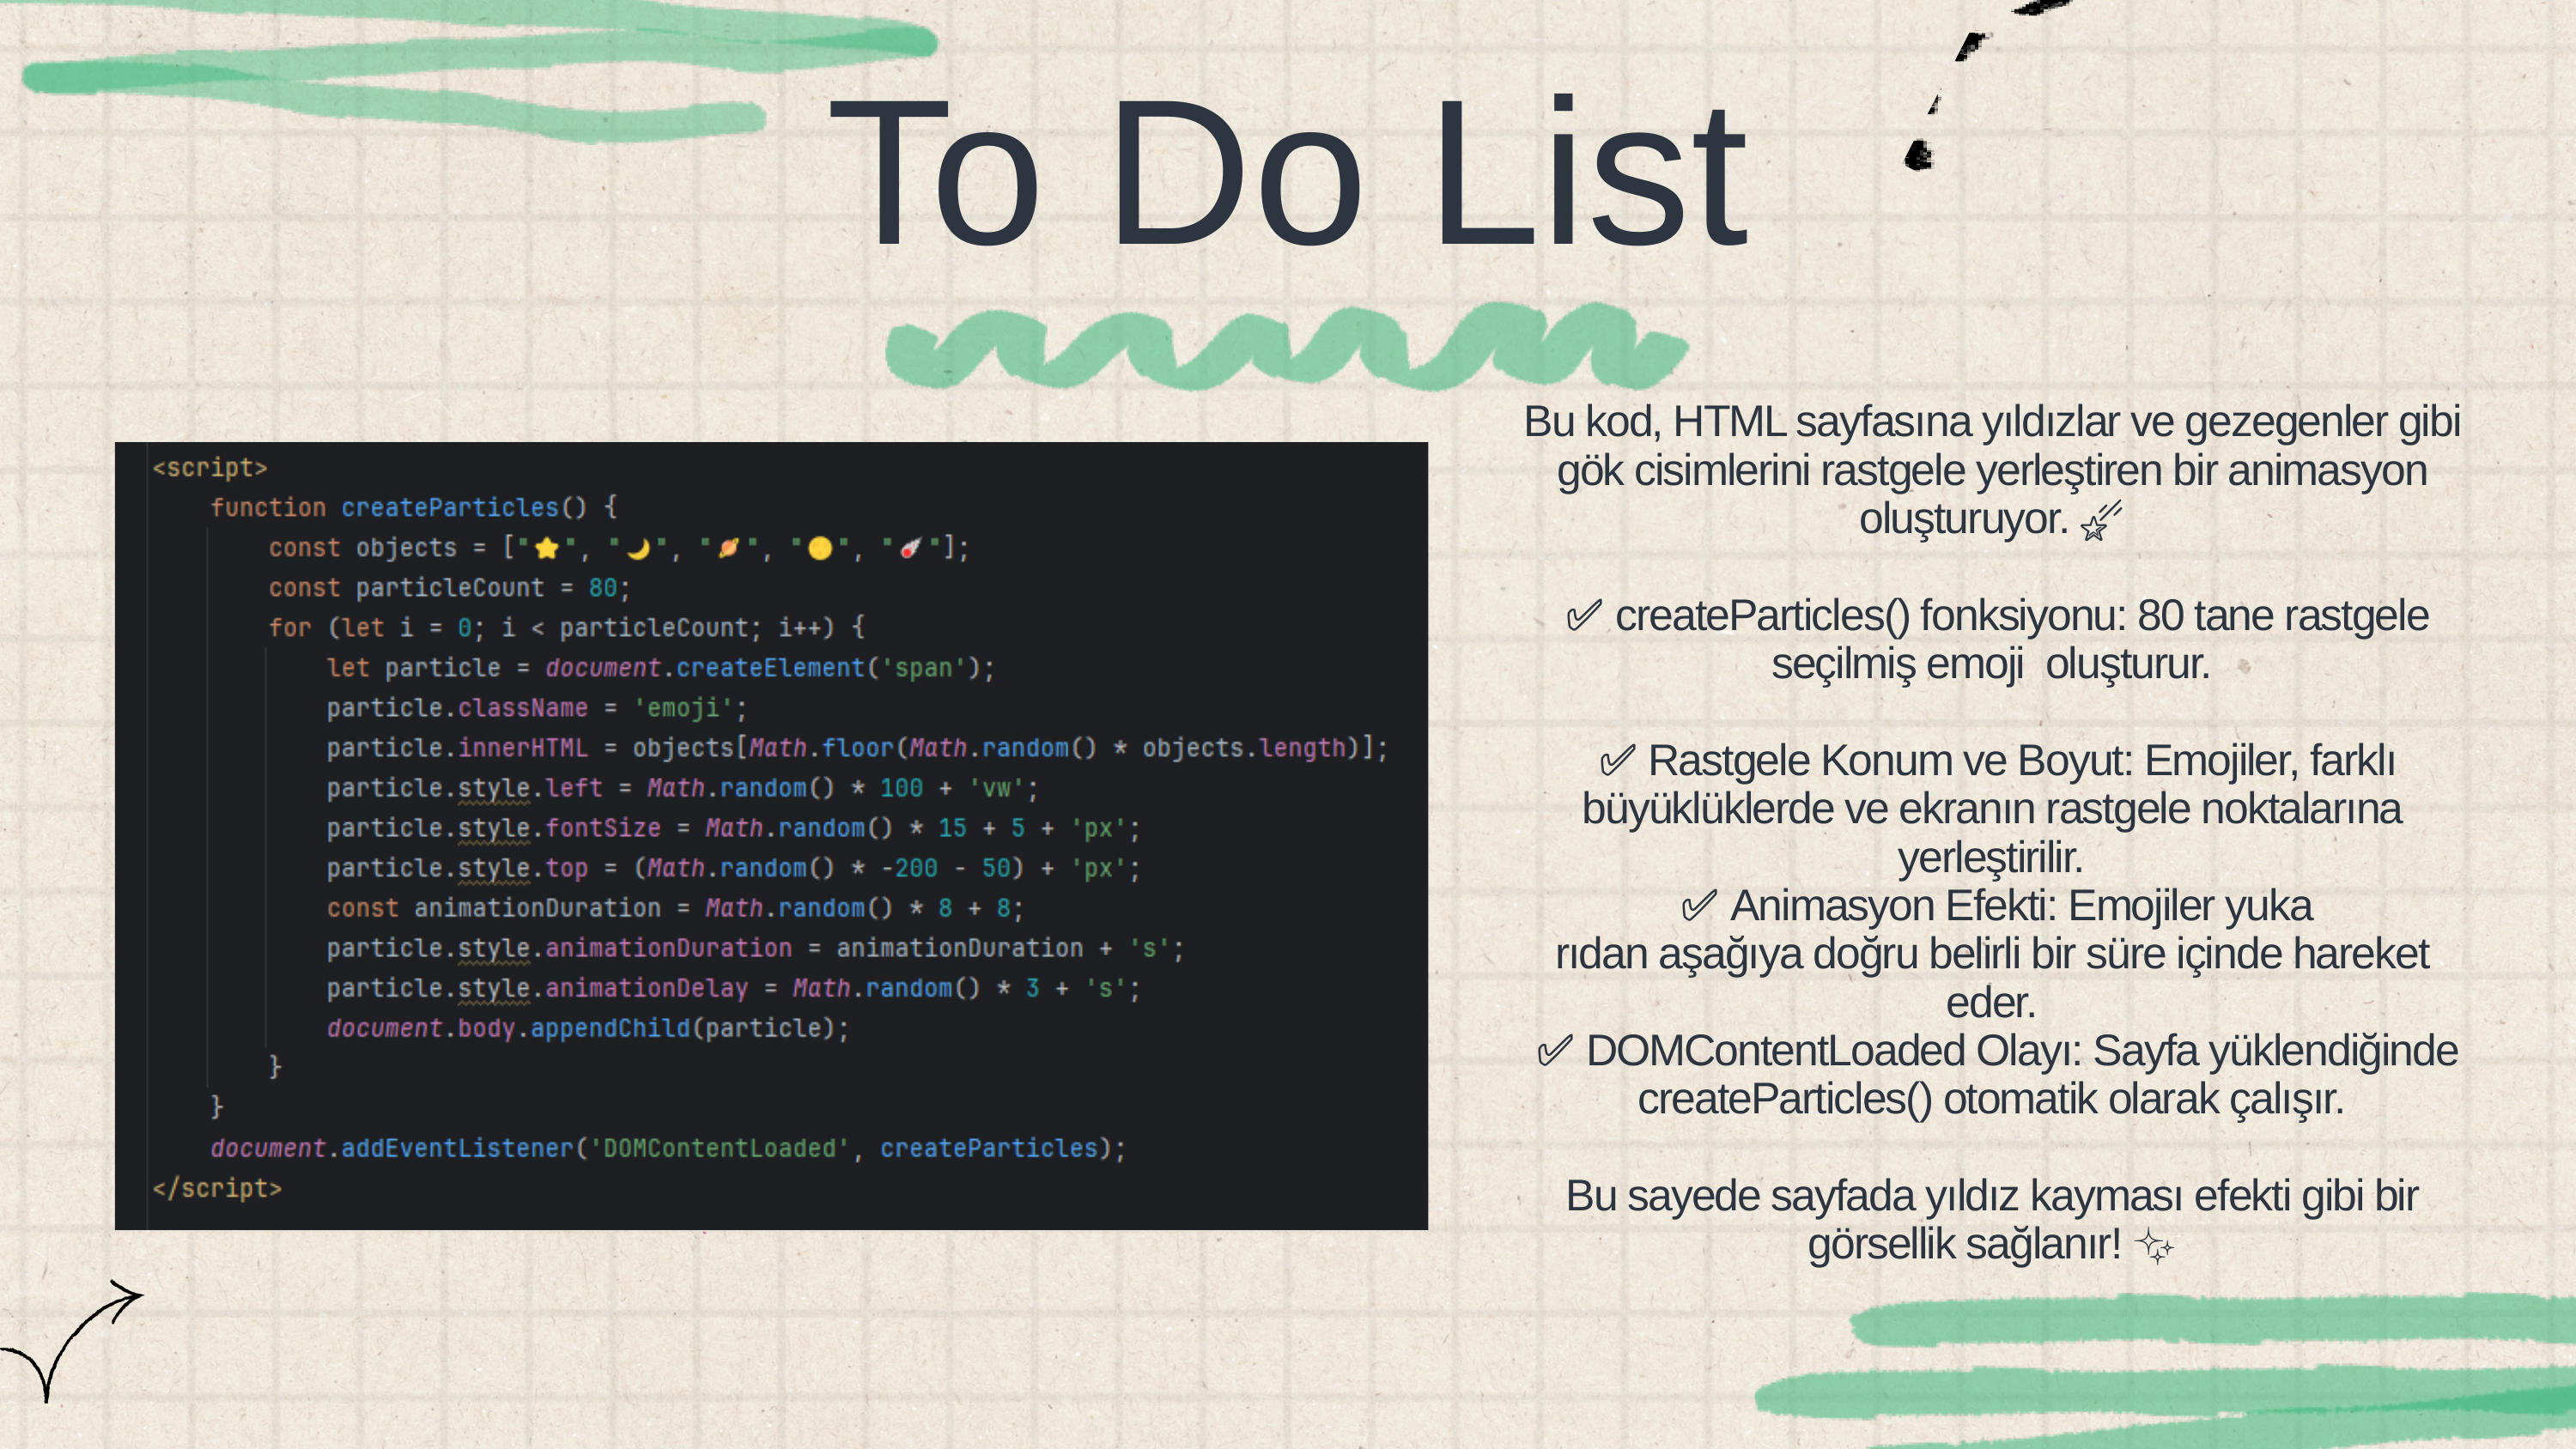

To Do List

Bu kod, HTML sayfasına yıldızlar ve gezegenler gibi gök cisimlerini rastgele yerleştiren bir animasyon oluşturuyor. 🌠

 ✅ createParticles() fonksiyonu: 80 tane rastgele seçilmiş emoji  oluşturur.

 ✅ Rastgele Konum ve Boyut: Emojiler, farklı büyüklüklerde ve ekranın rastgele noktalarına yerleştirilir.
 ✅ Animasyon Efekti: Emojiler yuka
rıdan aşağıya doğru belirli bir süre içinde hareket eder.
 ✅ DOMContentLoaded Olayı: Sayfa yüklendiğinde createParticles() otomatik olarak çalışır.

Bu sayede sayfada yıldız kayması efekti gibi bir görsellik sağlanır! ✨